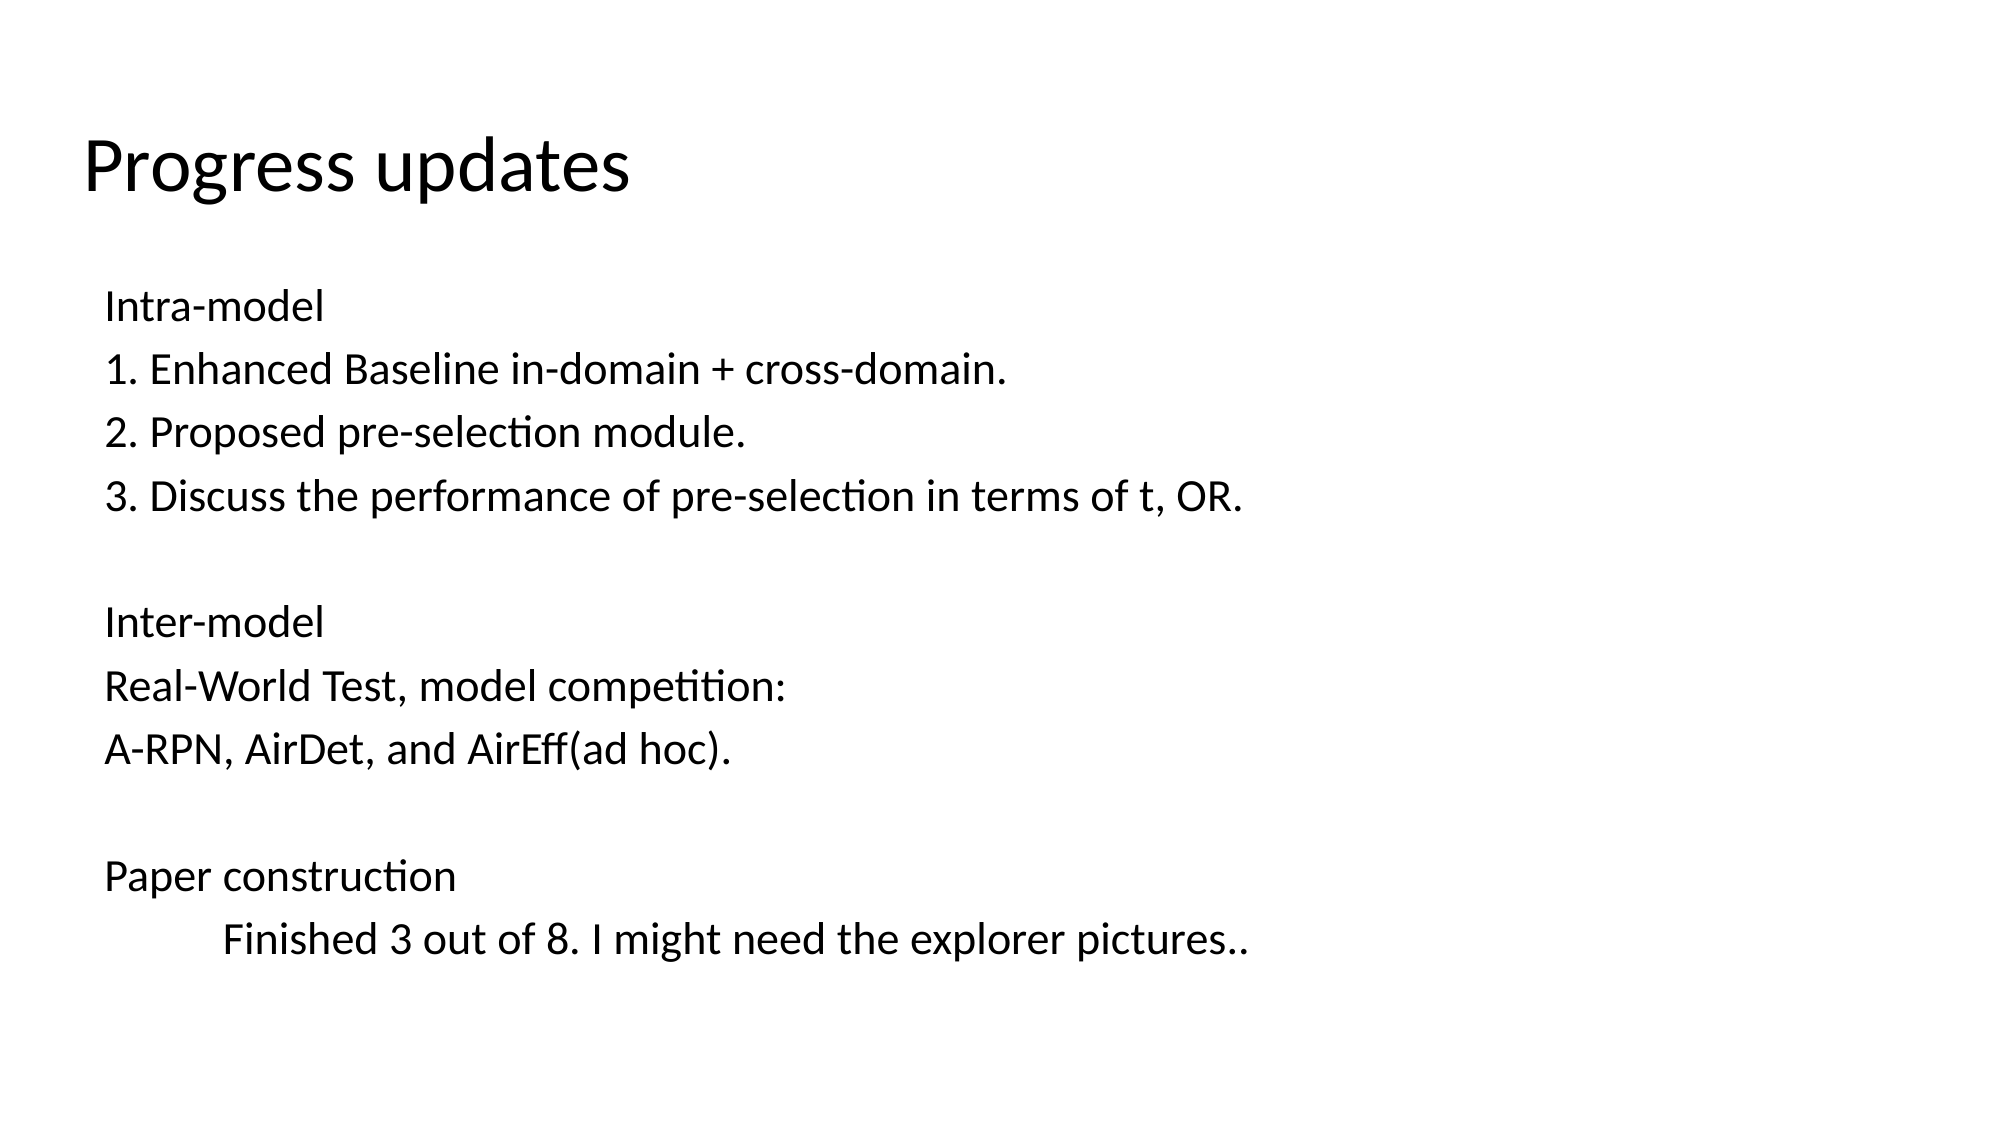

# Progress updates
Intra-model
	1. Enhanced Baseline in-domain + cross-domain.
	2. Proposed pre-selection module.
	3. Discuss the performance of pre-selection in terms of t, OR.

Inter-model
	Real-World Test, model competition:
	A-RPN, AirDet, and AirEff(ad hoc).

Paper construction
  	Finished 3 out of 8. I might need the explorer pictures..